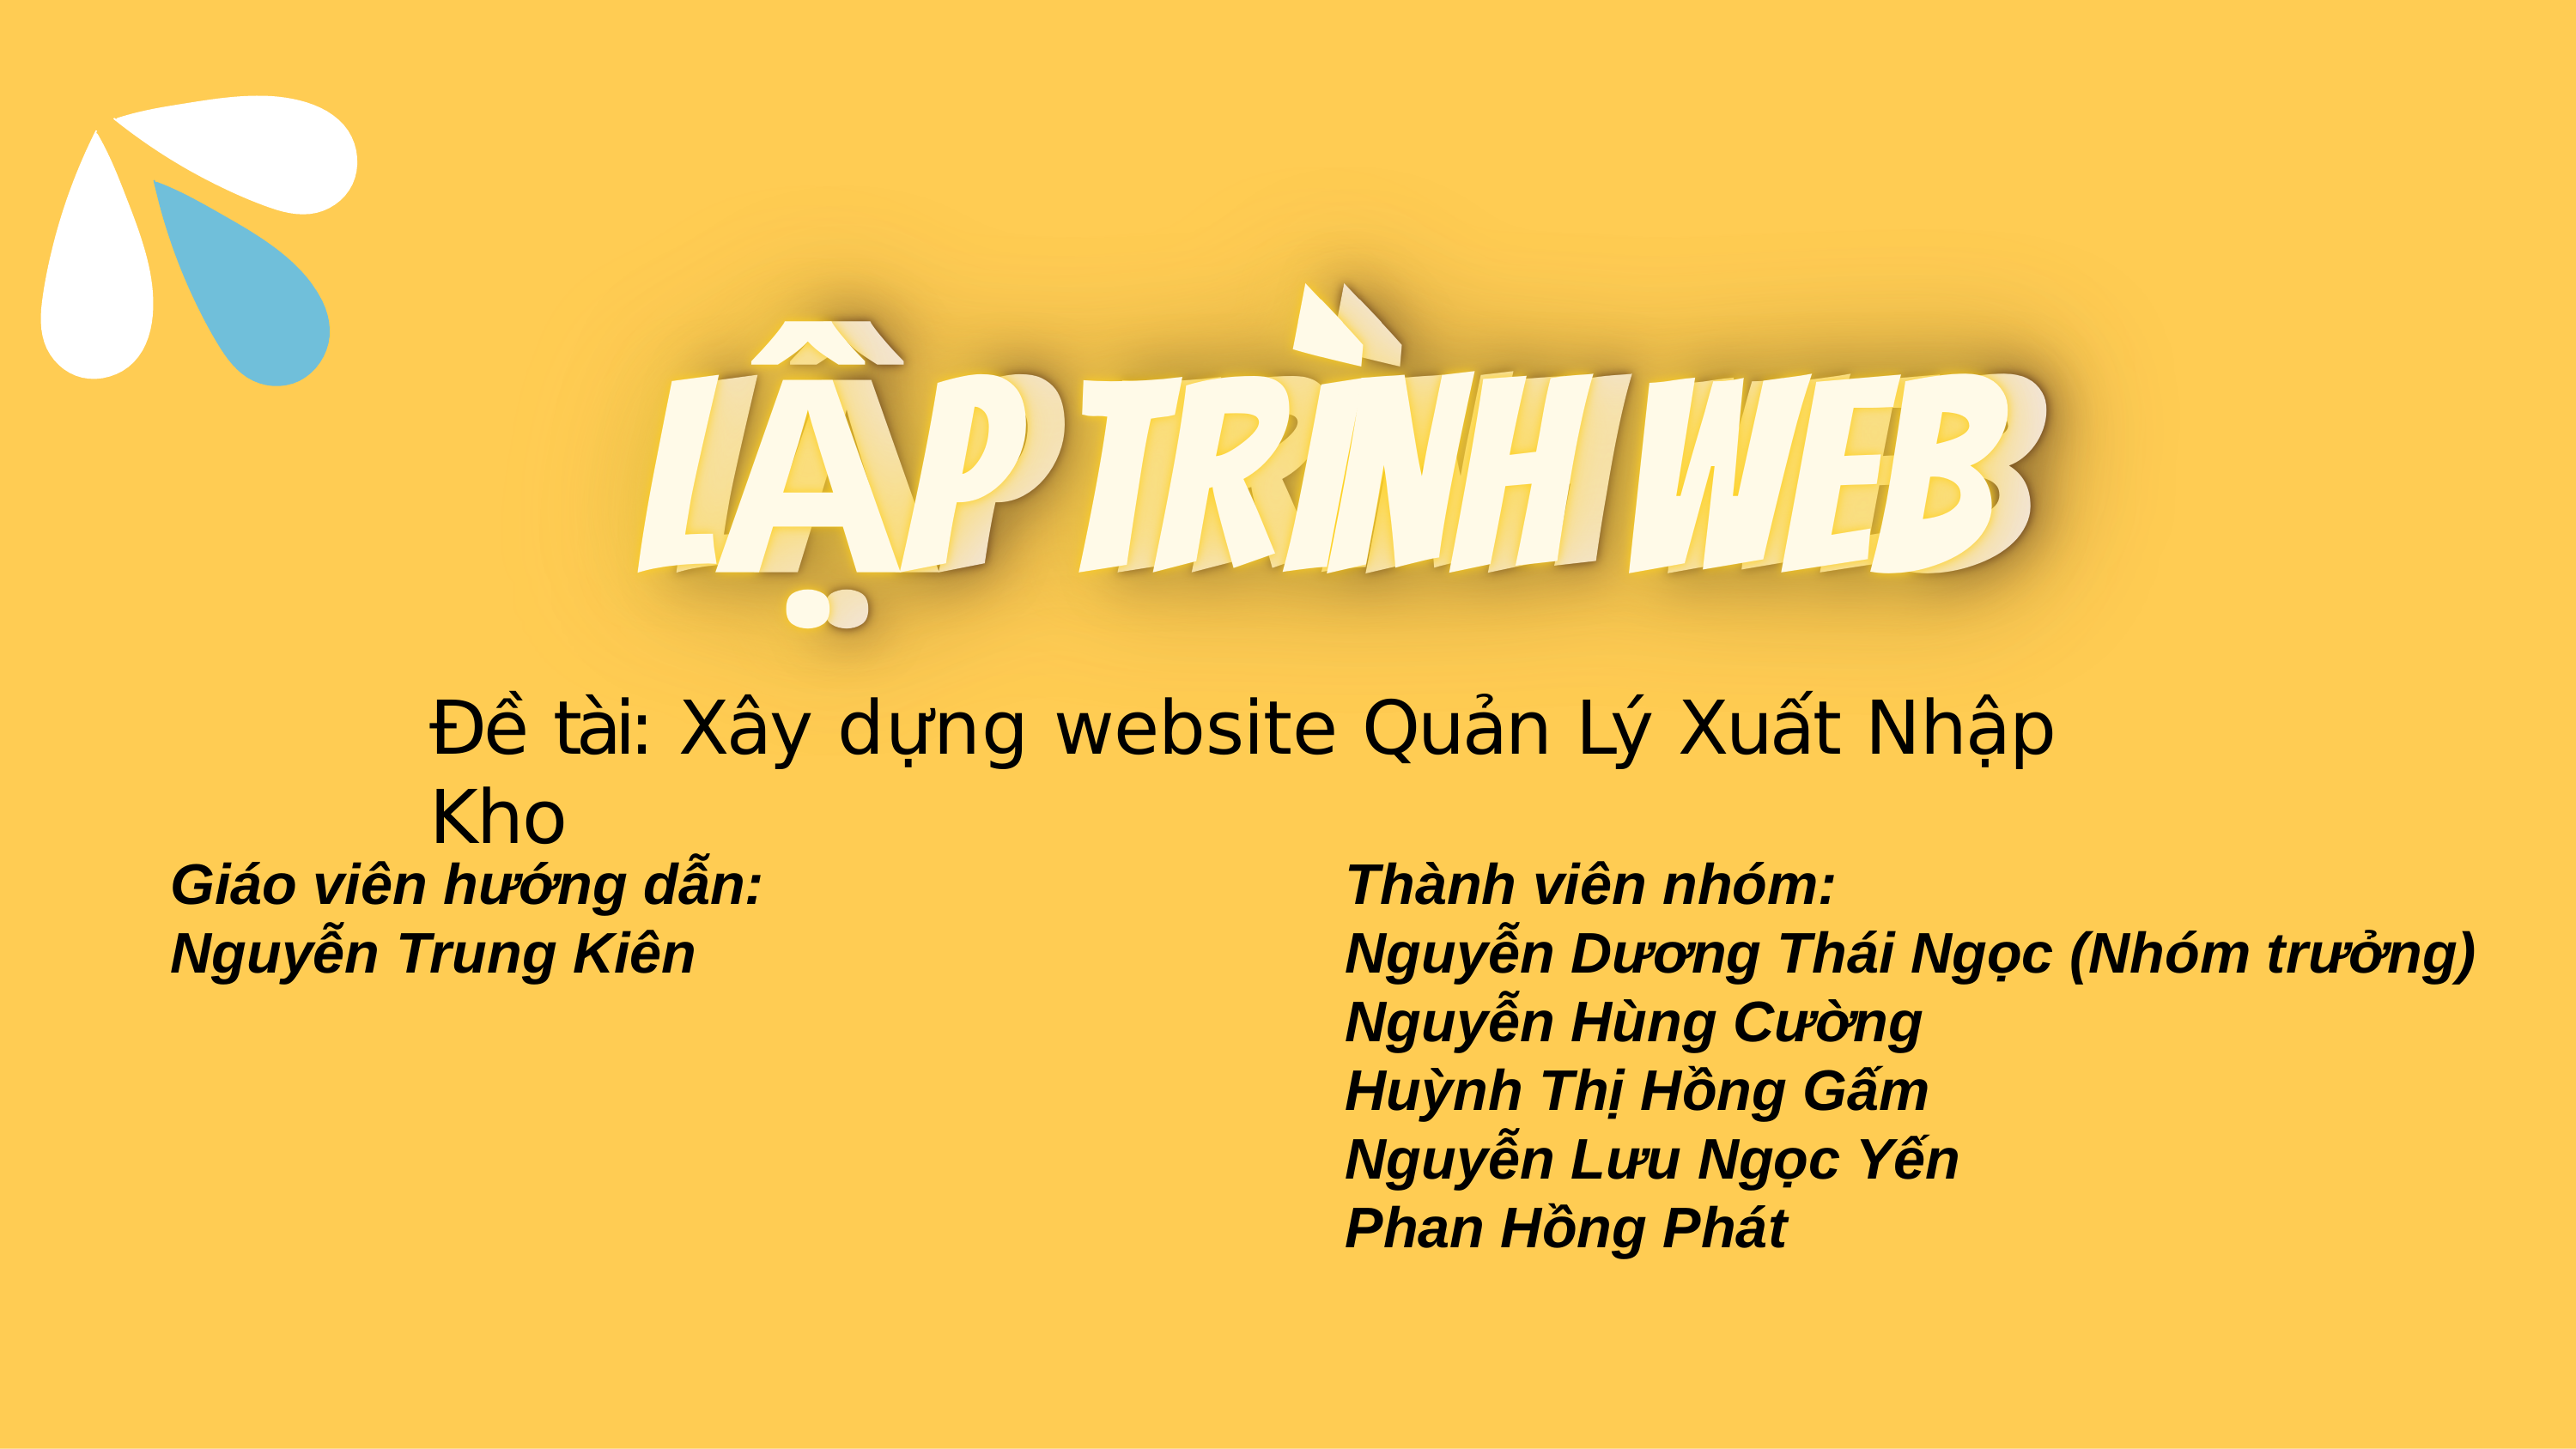

# Đề tài: Xây dựng website Quản Lý Xuất Nhập Kho
Giáo viên hướng dẫn:
Nguyễn Trung Kiên
Thành viên nhóm:
Nguyễn Dương Thái Ngọc (Nhóm trưởng)
Nguyễn Hùng Cường
Huỳnh Thị Hồng Gấm
Nguyễn Lưu Ngọc Yến
Phan Hồng Phát